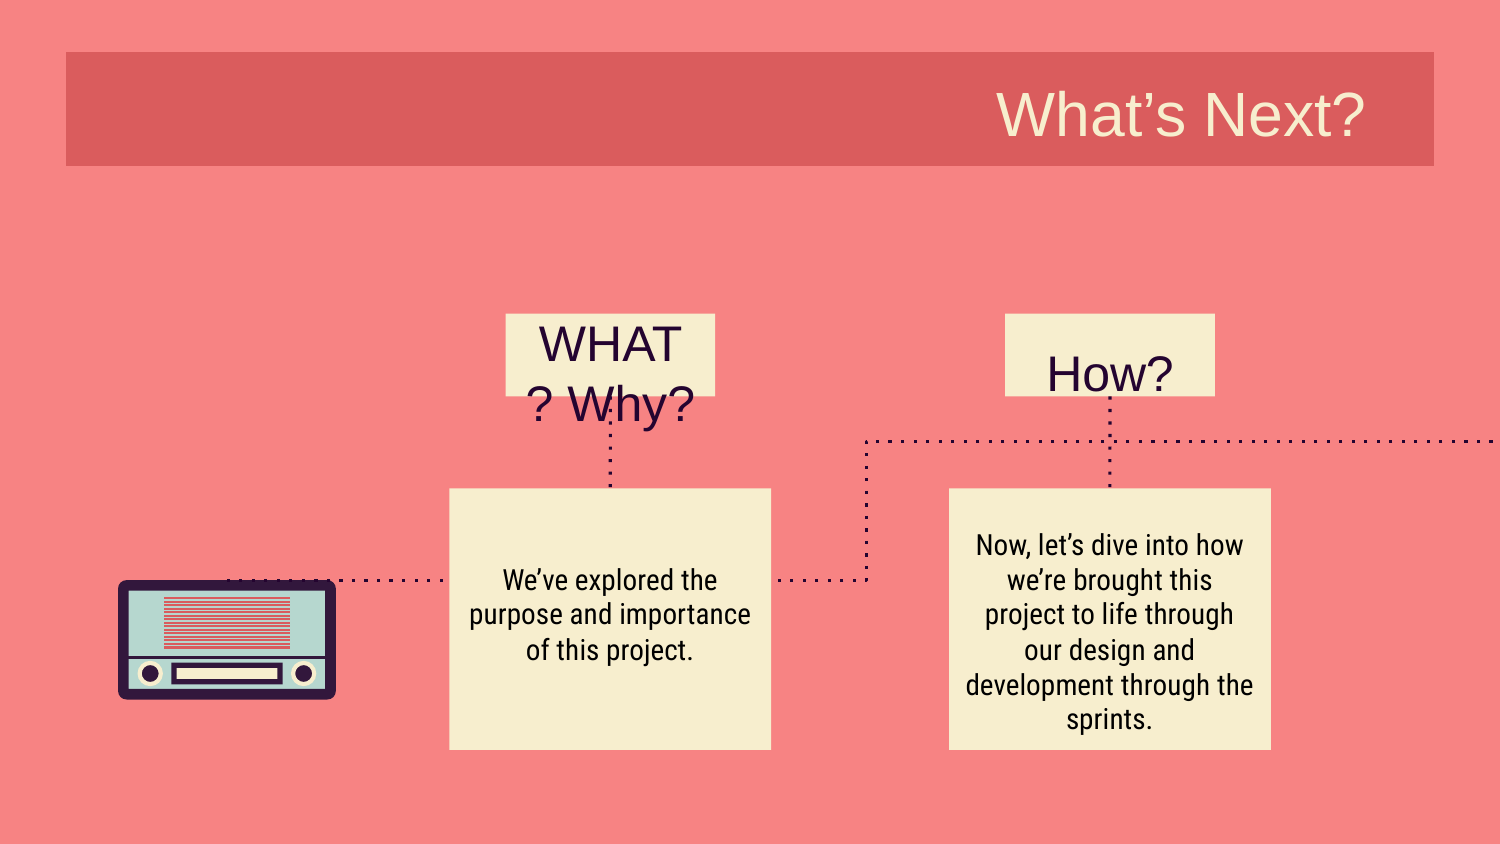

"We’ve explored the purpose and importance of this project."

# What’s Next?
WHAT ? Why?
How?
We’ve explored the purpose and importance of this project.

Now, let’s dive into how we’re brought this project to life through our design and development through the sprints.